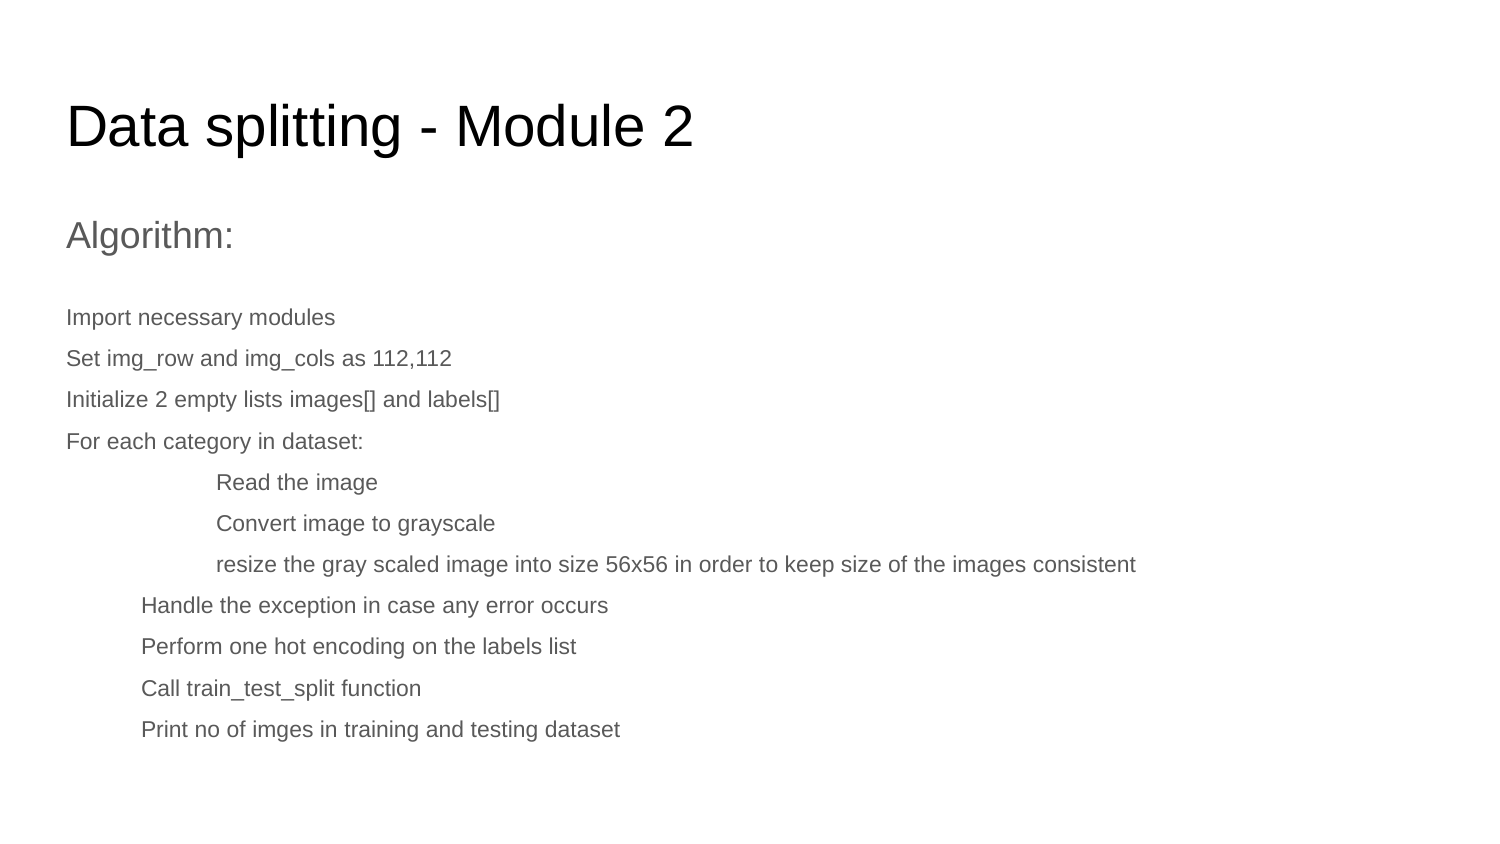

# Data splitting - Module 2
Algorithm:
Import necessary modules
Set img_row and img_cols as 112,112
Initialize 2 empty lists images[] and labels[]
For each category in dataset:
	Read the image
	Convert image to grayscale
	resize the gray scaled image into size 56x56 in order to keep size of the images consistent
Handle the exception in case any error occurs
Perform one hot encoding on the labels list
Call train_test_split function
Print no of imges in training and testing dataset